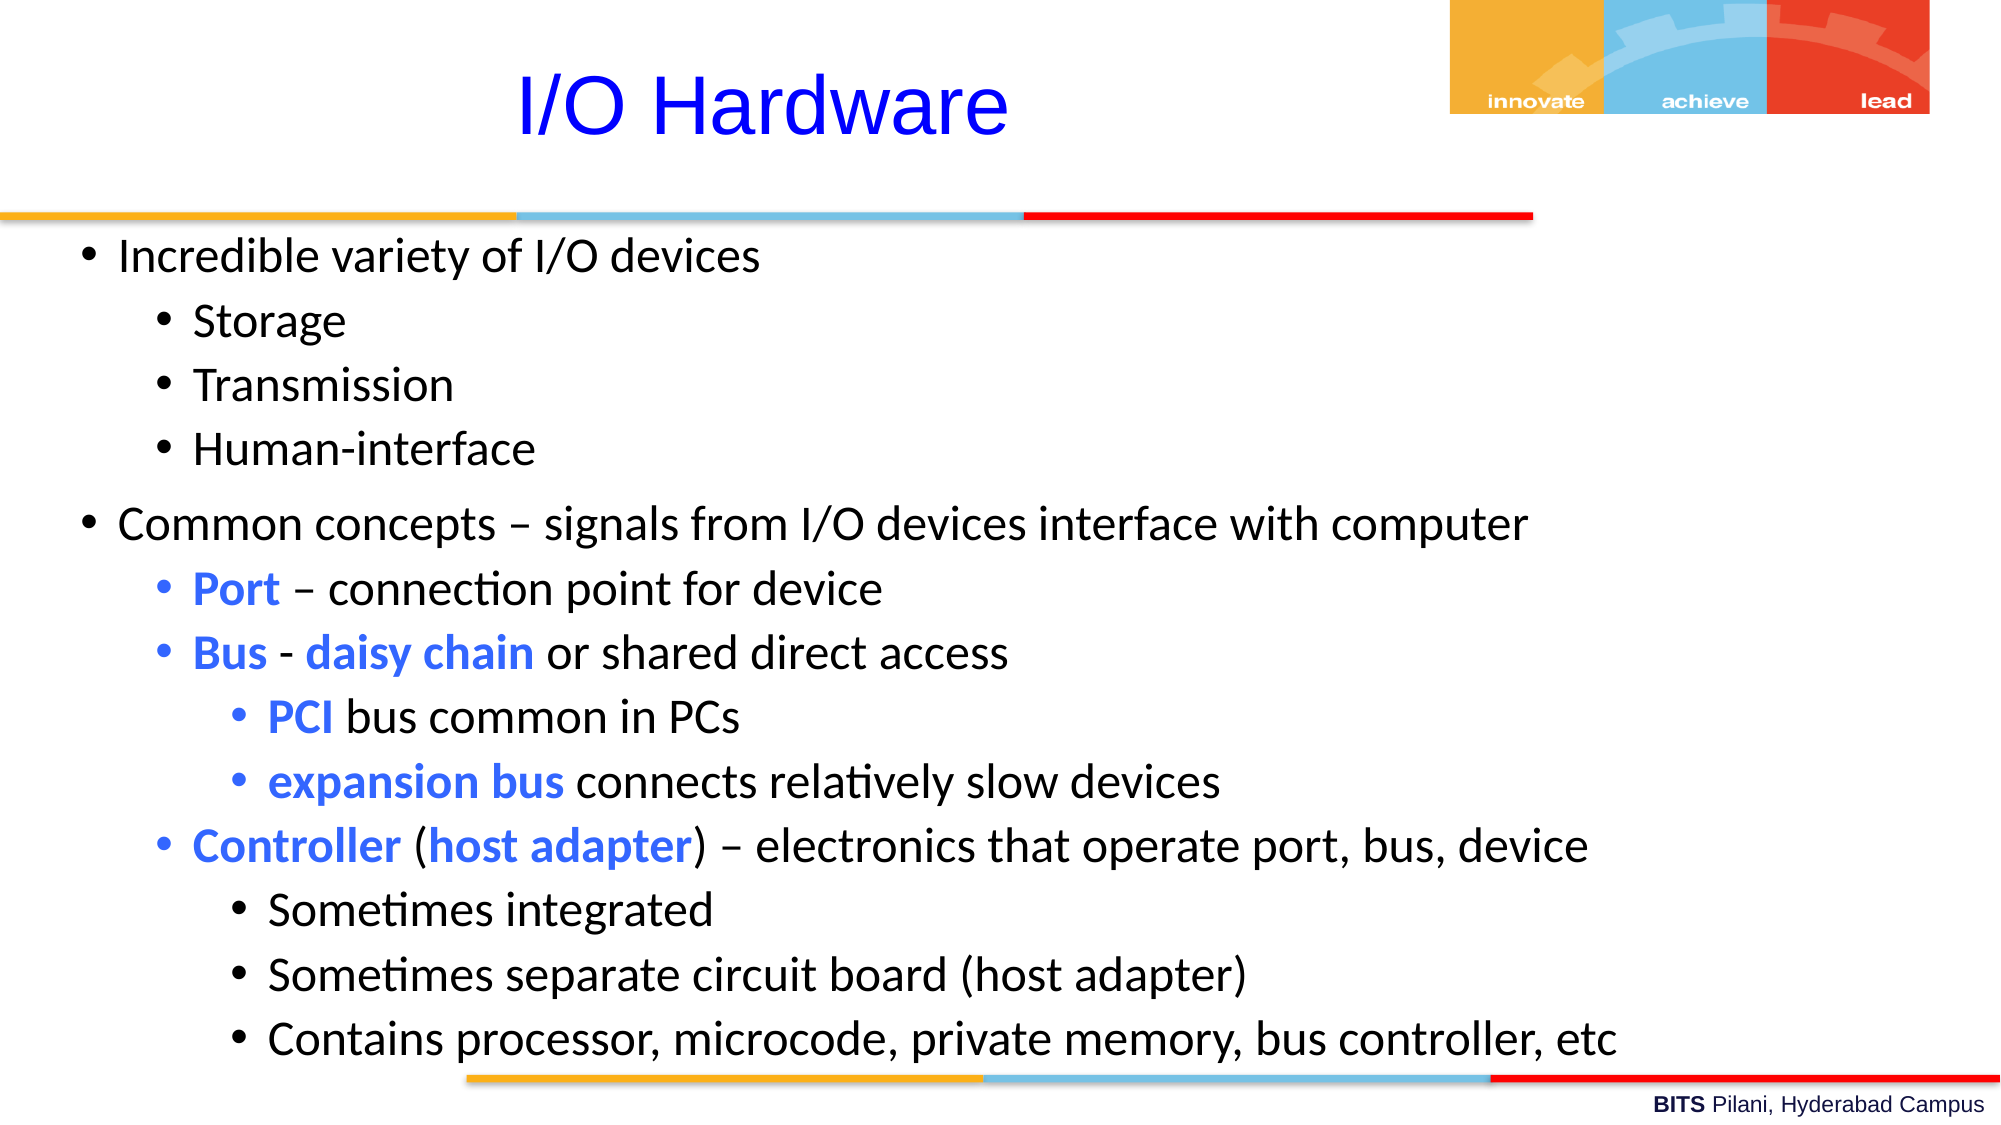

I/O Hardware
Incredible variety of I/O devices
Storage
Transmission
Human-interface
Common concepts – signals from I/O devices interface with computer
Port – connection point for device
Bus - daisy chain or shared direct access
PCI bus common in PCs
expansion bus connects relatively slow devices
Controller (host adapter) – electronics that operate port, bus, device
Sometimes integrated
Sometimes separate circuit board (host adapter)
Contains processor, microcode, private memory, bus controller, etc